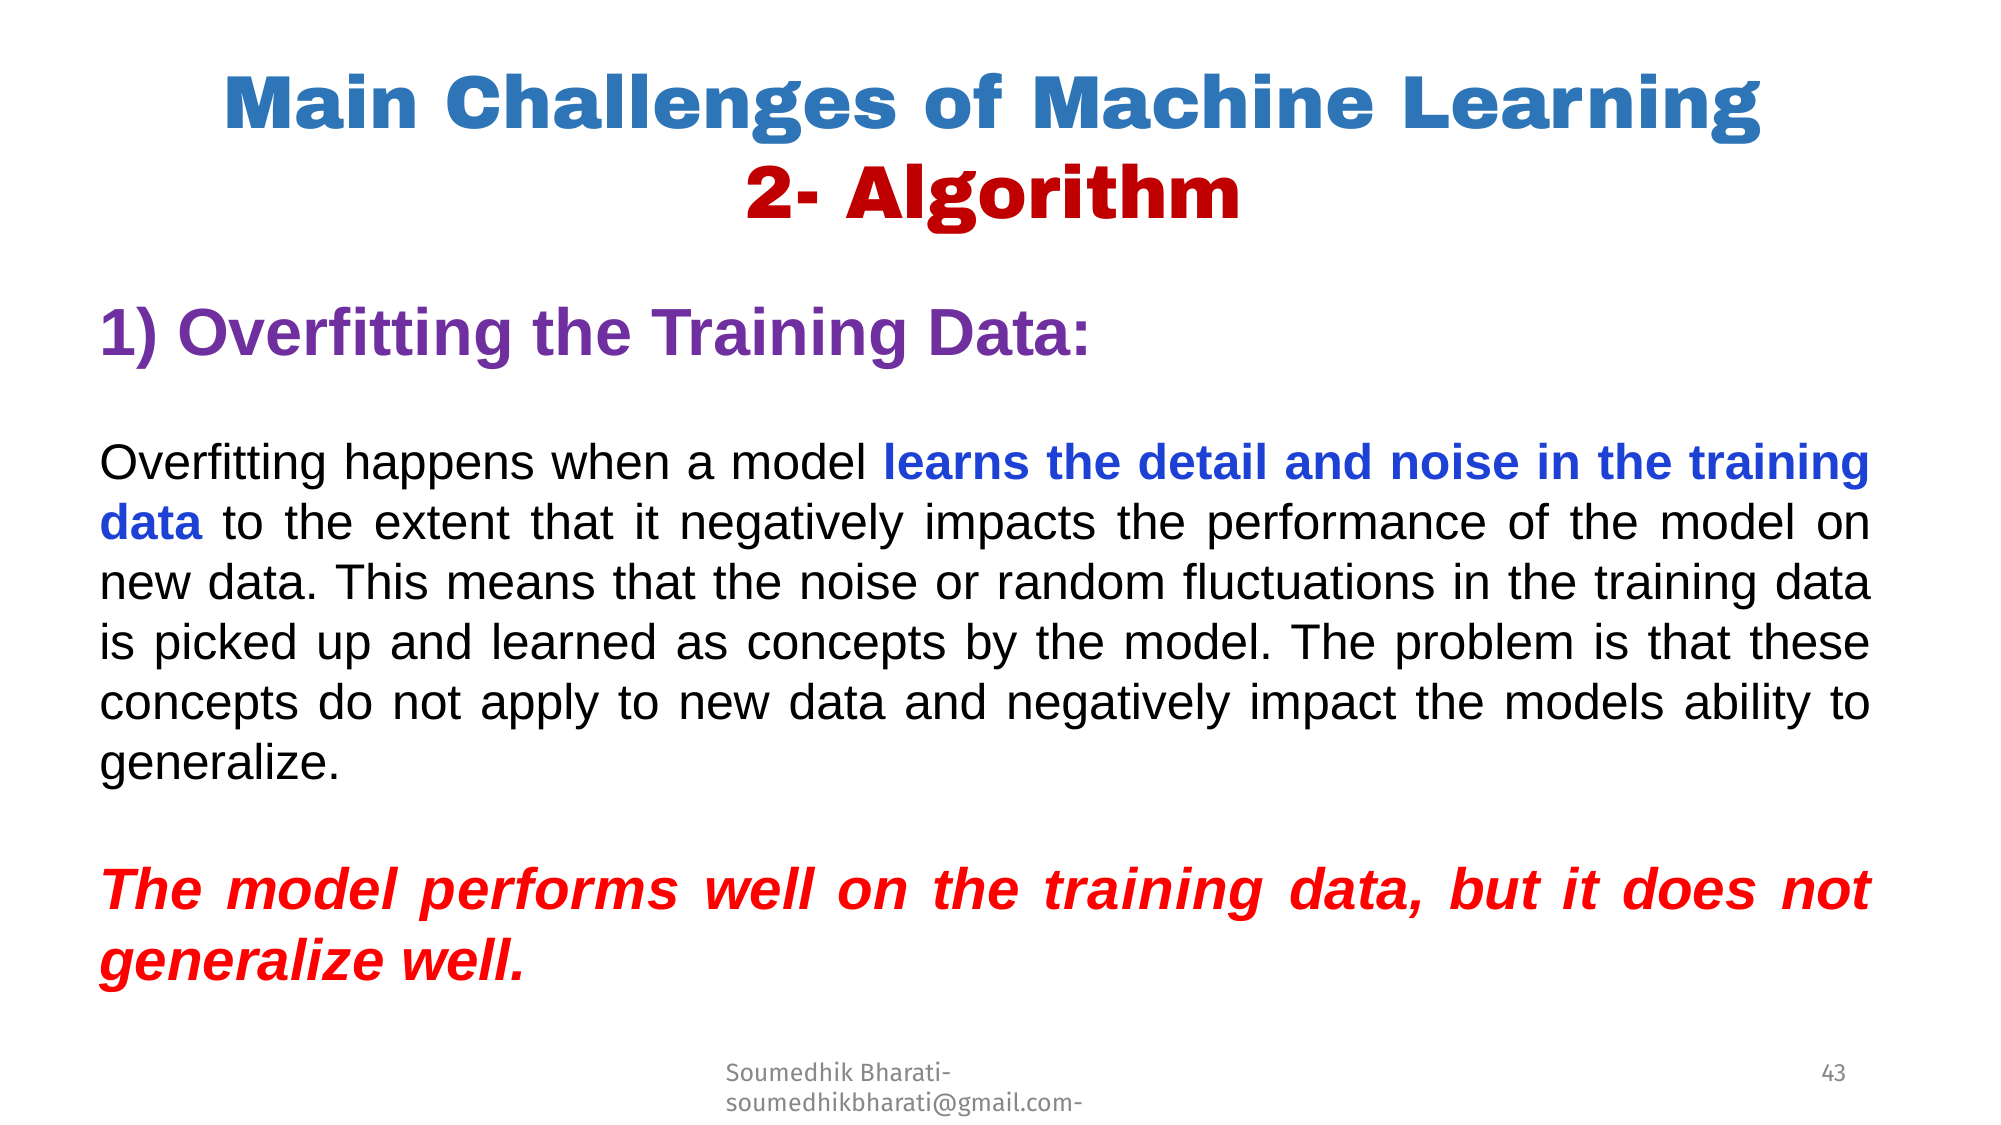

# Main Challenges of Machine Learning 2- Algorithm
1) Overfitting the Training Data:
Overfitting happens when a model learns the detail and noise in the training data to the extent that it negatively impacts the performance of the model on new data. This means that the noise or random fluctuations in the training data is picked up and learned as concepts by the model. The problem is that these concepts do not apply to new data and negatively impact the models ability to generalize.

The model performs well on the training data, but it does not generalize well.
Soumedhik Bharati- soumedhikbharati@gmail.com-
43